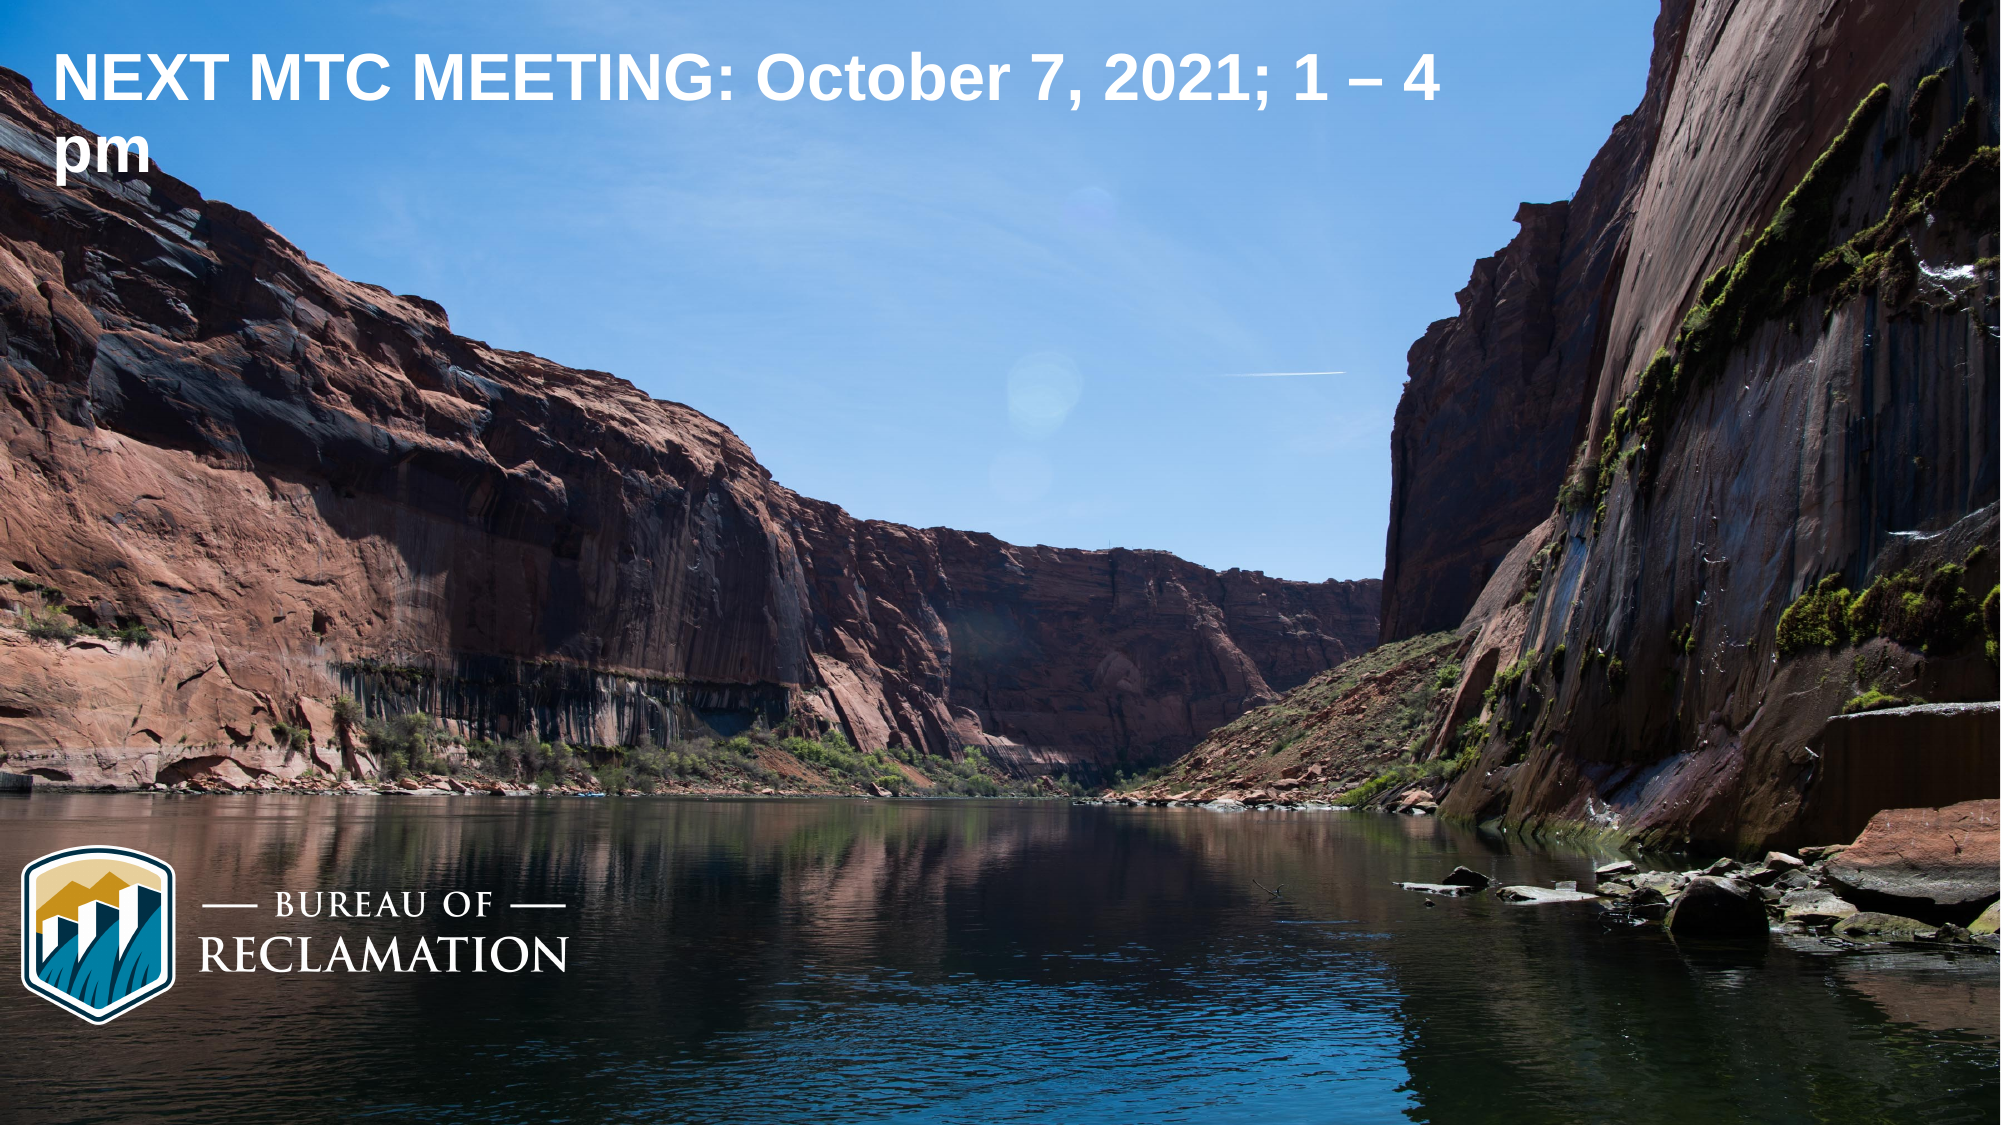

NEXT MTC MEETING: October 7, 2021; 1 – 4 pm